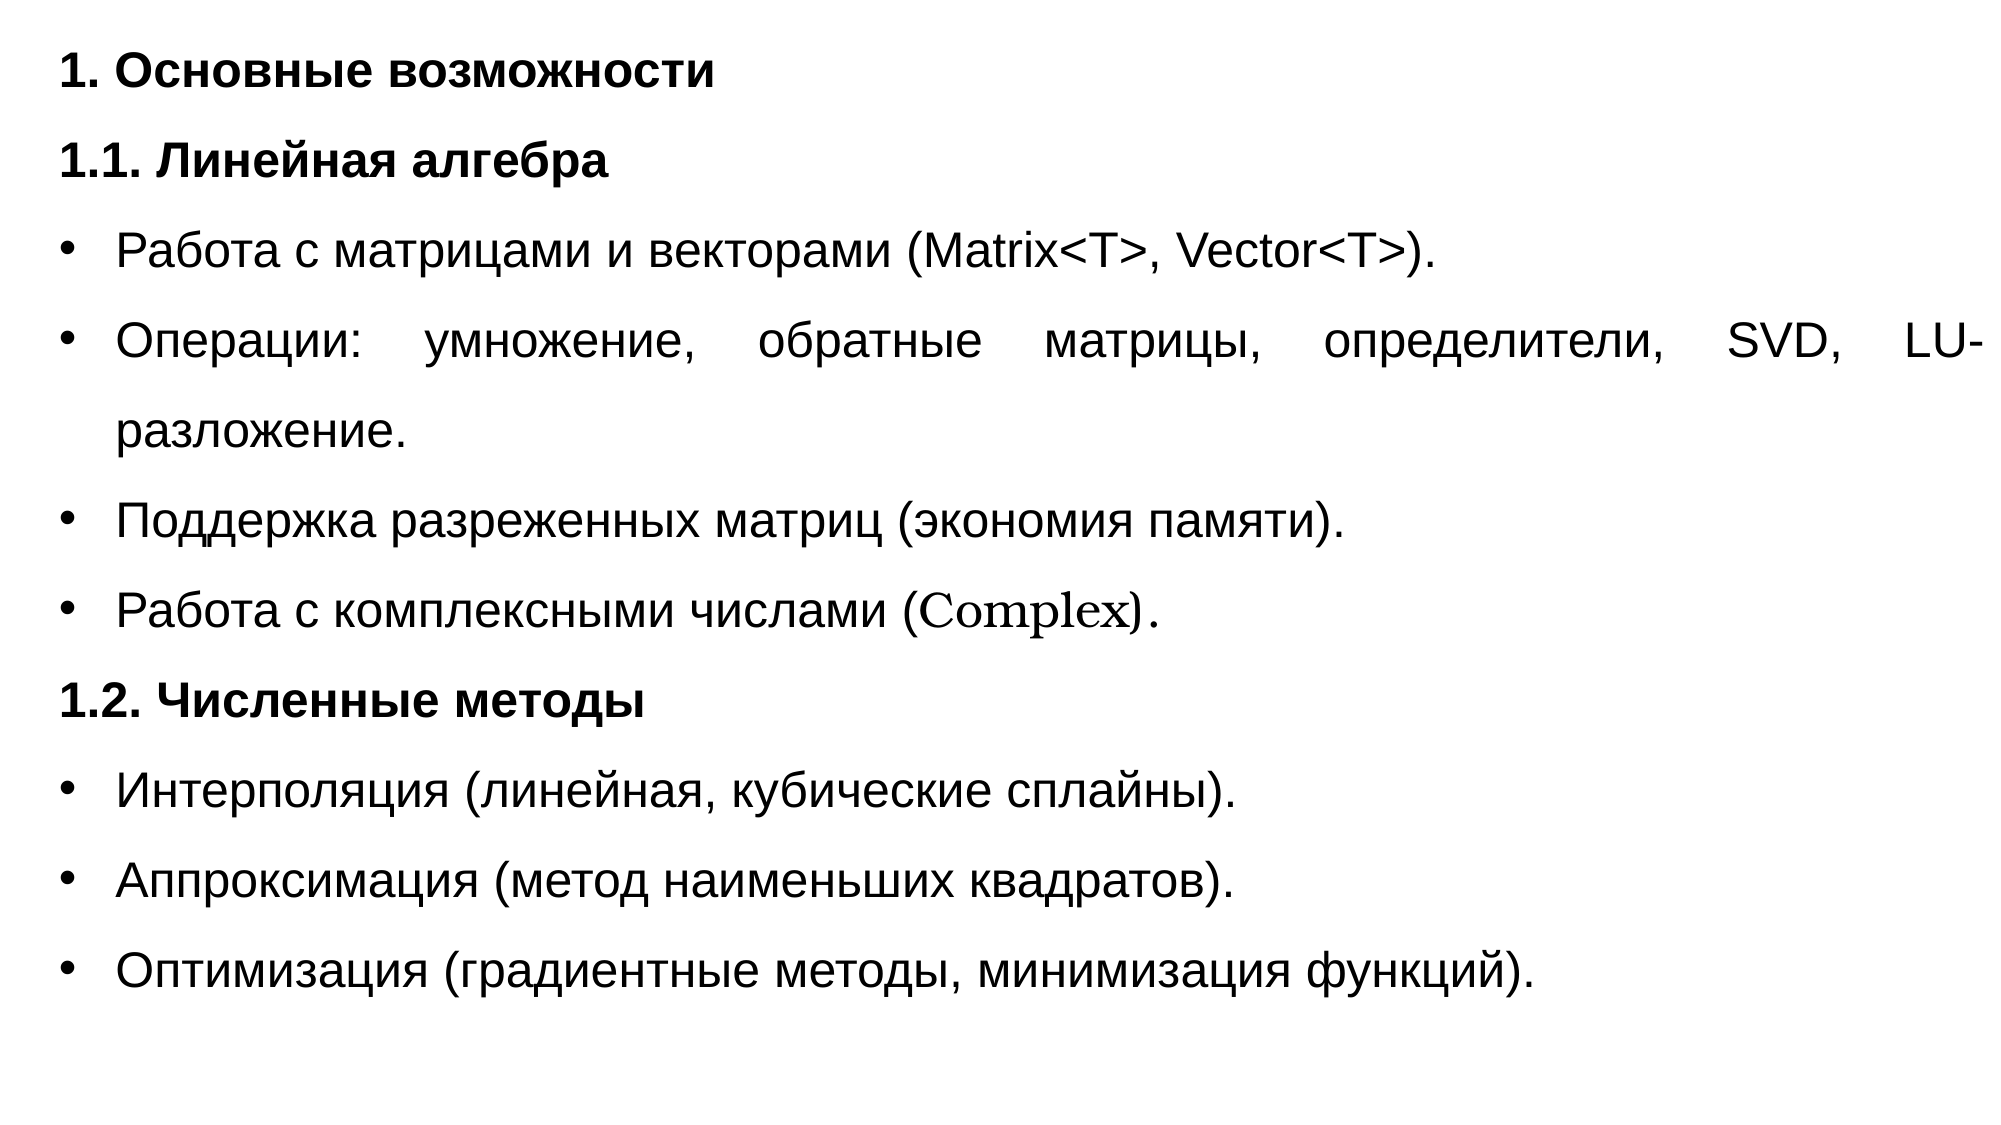

1. Основные возможности
1.1. Линейная алгебра
Работа с матрицами и векторами (Matrix<T>, Vector<T>).
Операции: умножение, обратные матрицы, определители, SVD, LU-разложение.
Поддержка разреженных матриц (экономия памяти).
Работа с комплексными числами (Complex).
1.2. Численные методы
Интерполяция (линейная, кубические сплайны).
Аппроксимация (метод наименьших квадратов).
Оптимизация (градиентные методы, минимизация функций).